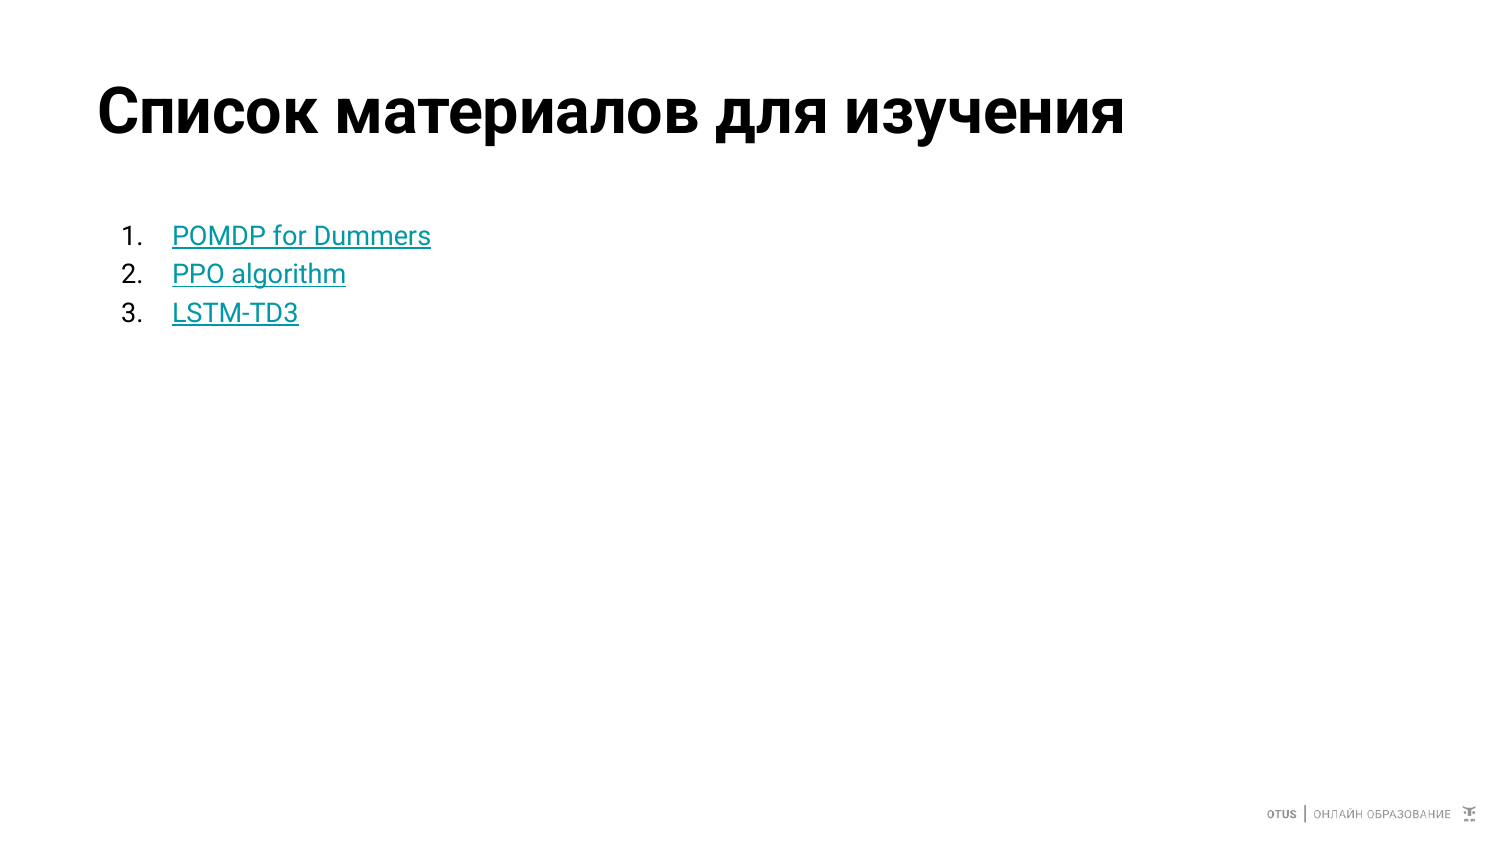

# Список материалов для изучения
POMDP for Dummers
PPO algorithm
LSTM-TD3